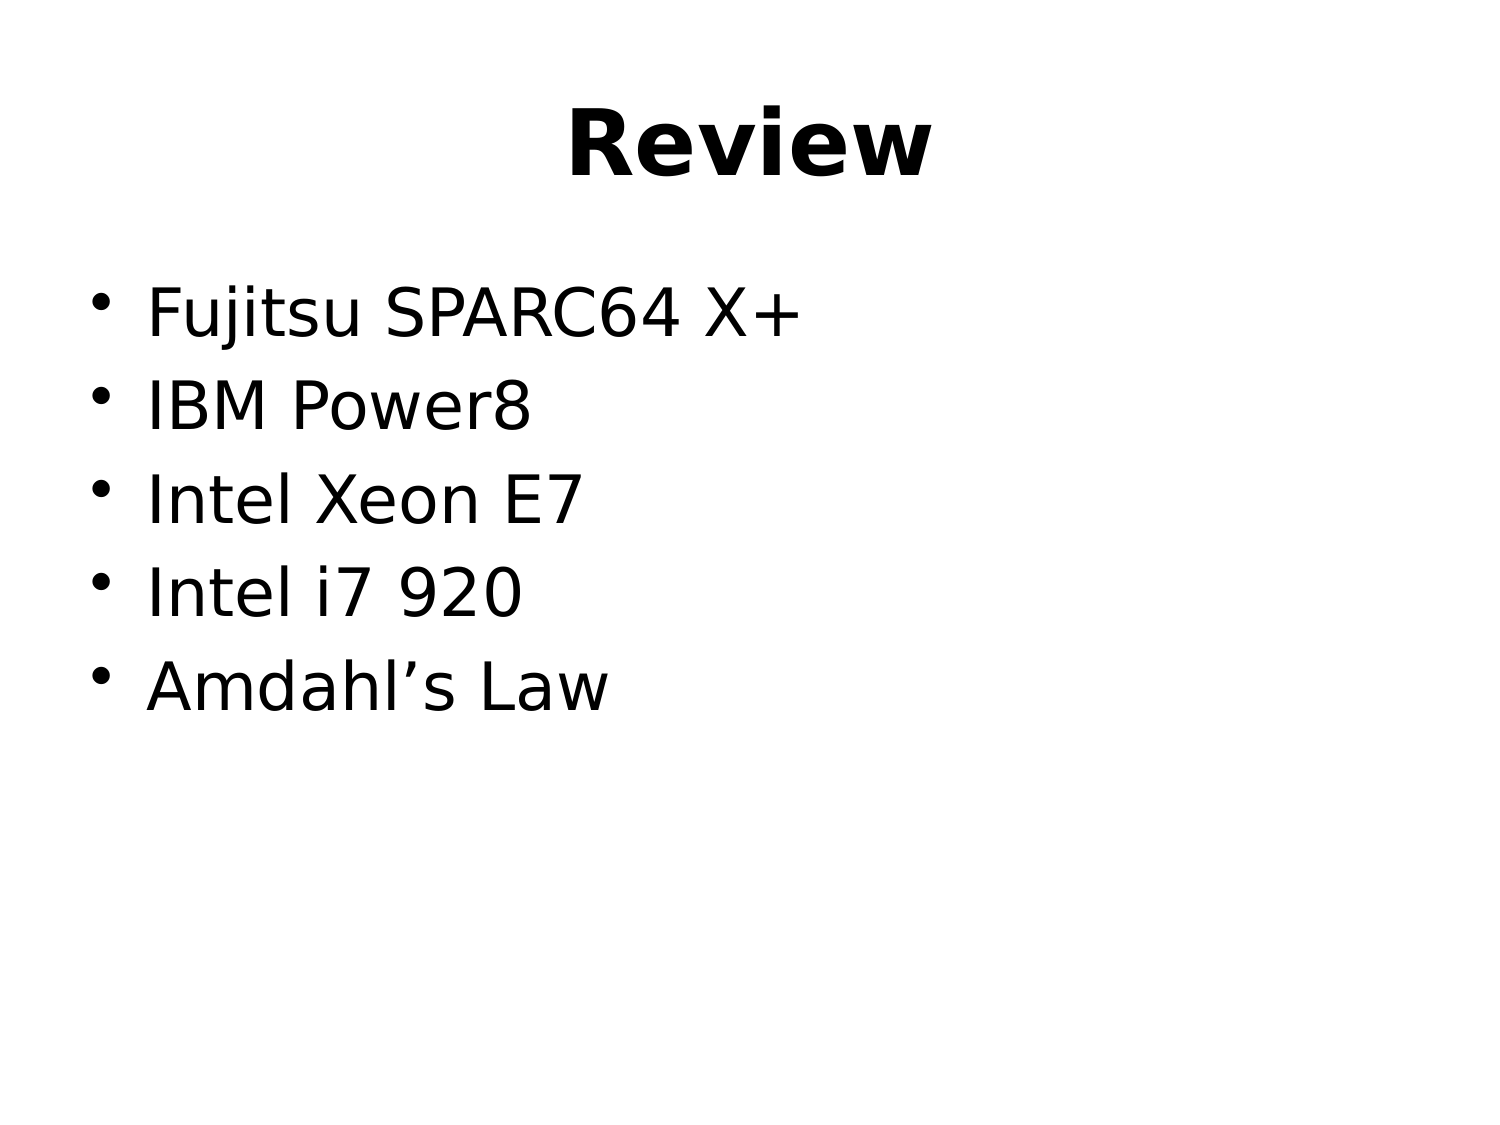

# Review
Fujitsu SPARC64 X+
IBM Power8
Intel Xeon E7
Intel i7 920
Amdahl’s Law